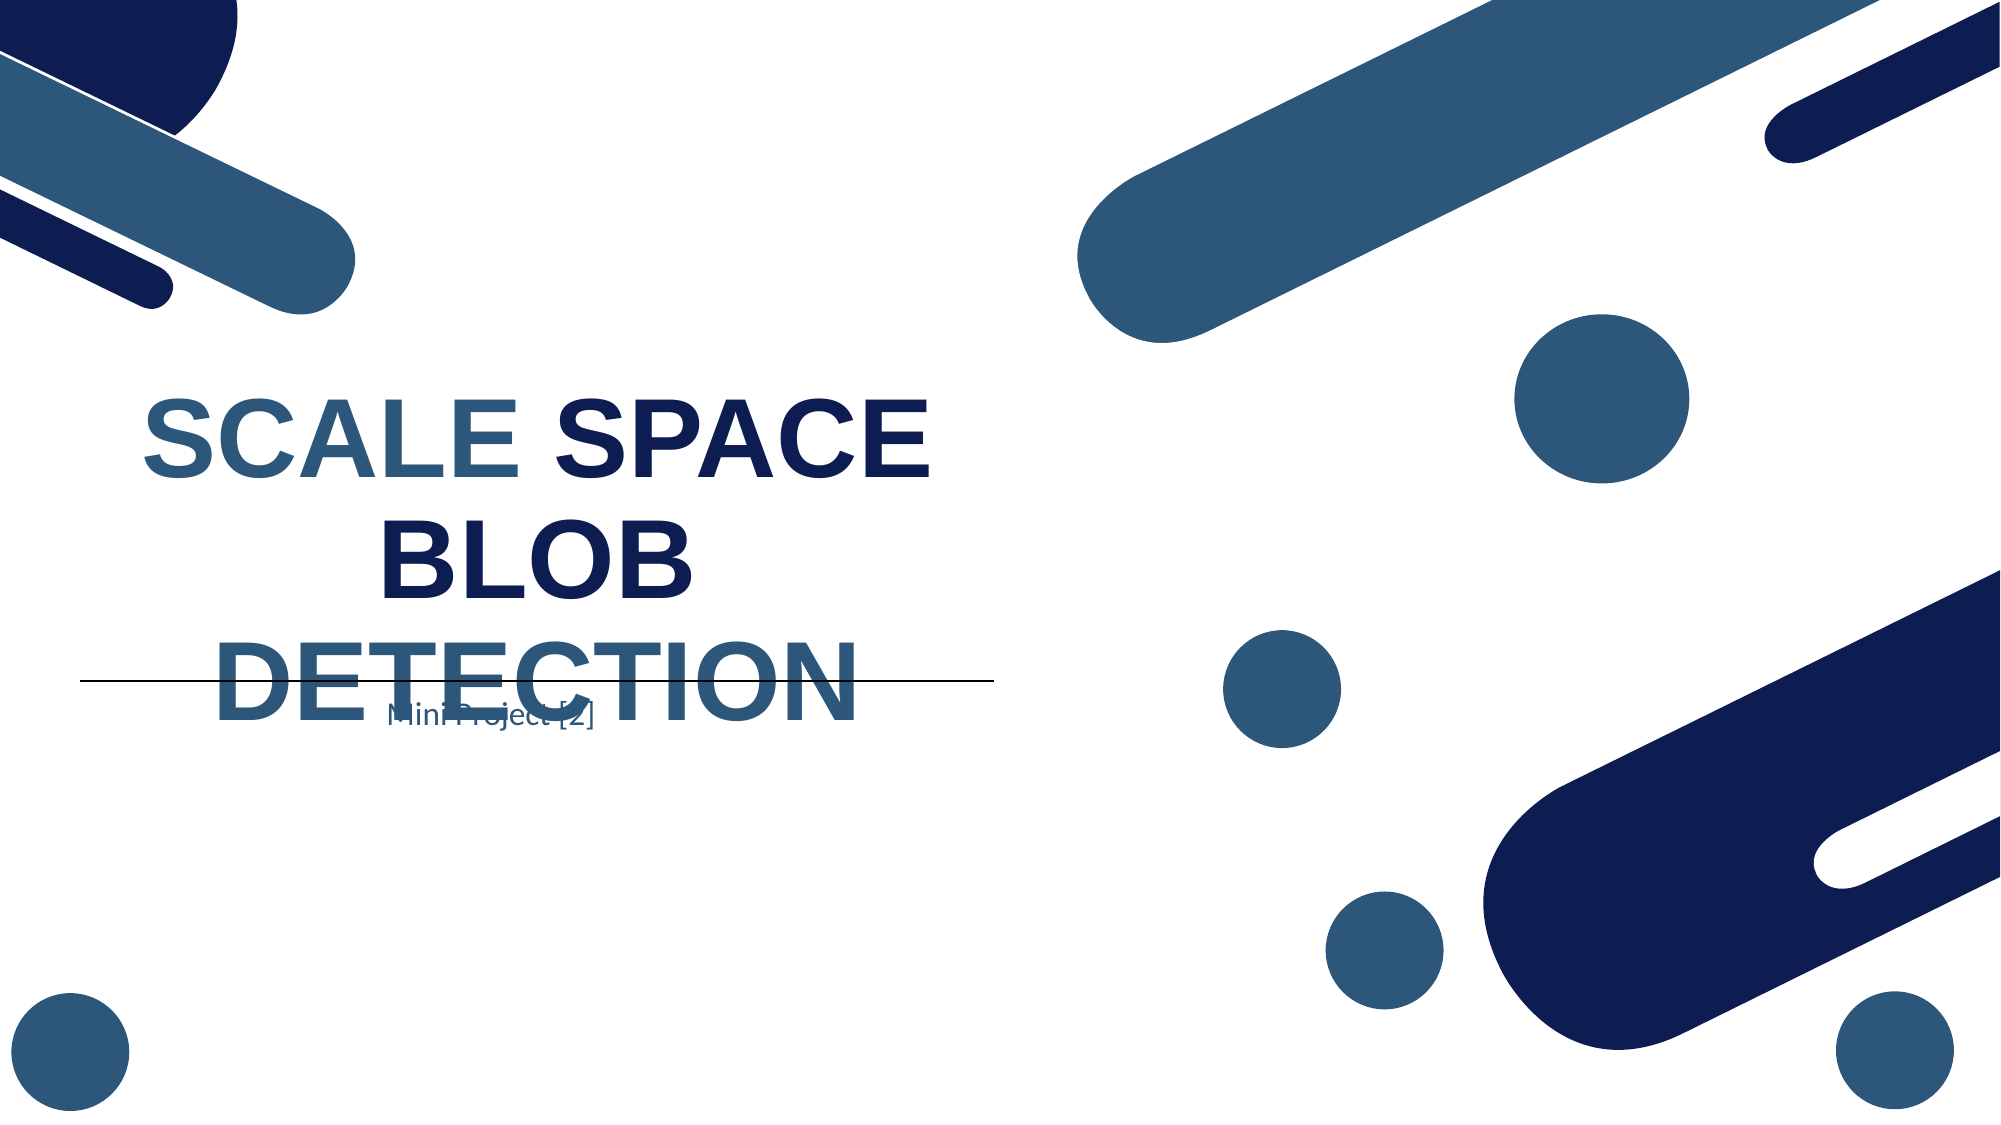

SCALE SPACE BLOB DETECTION
Mini Project [2]